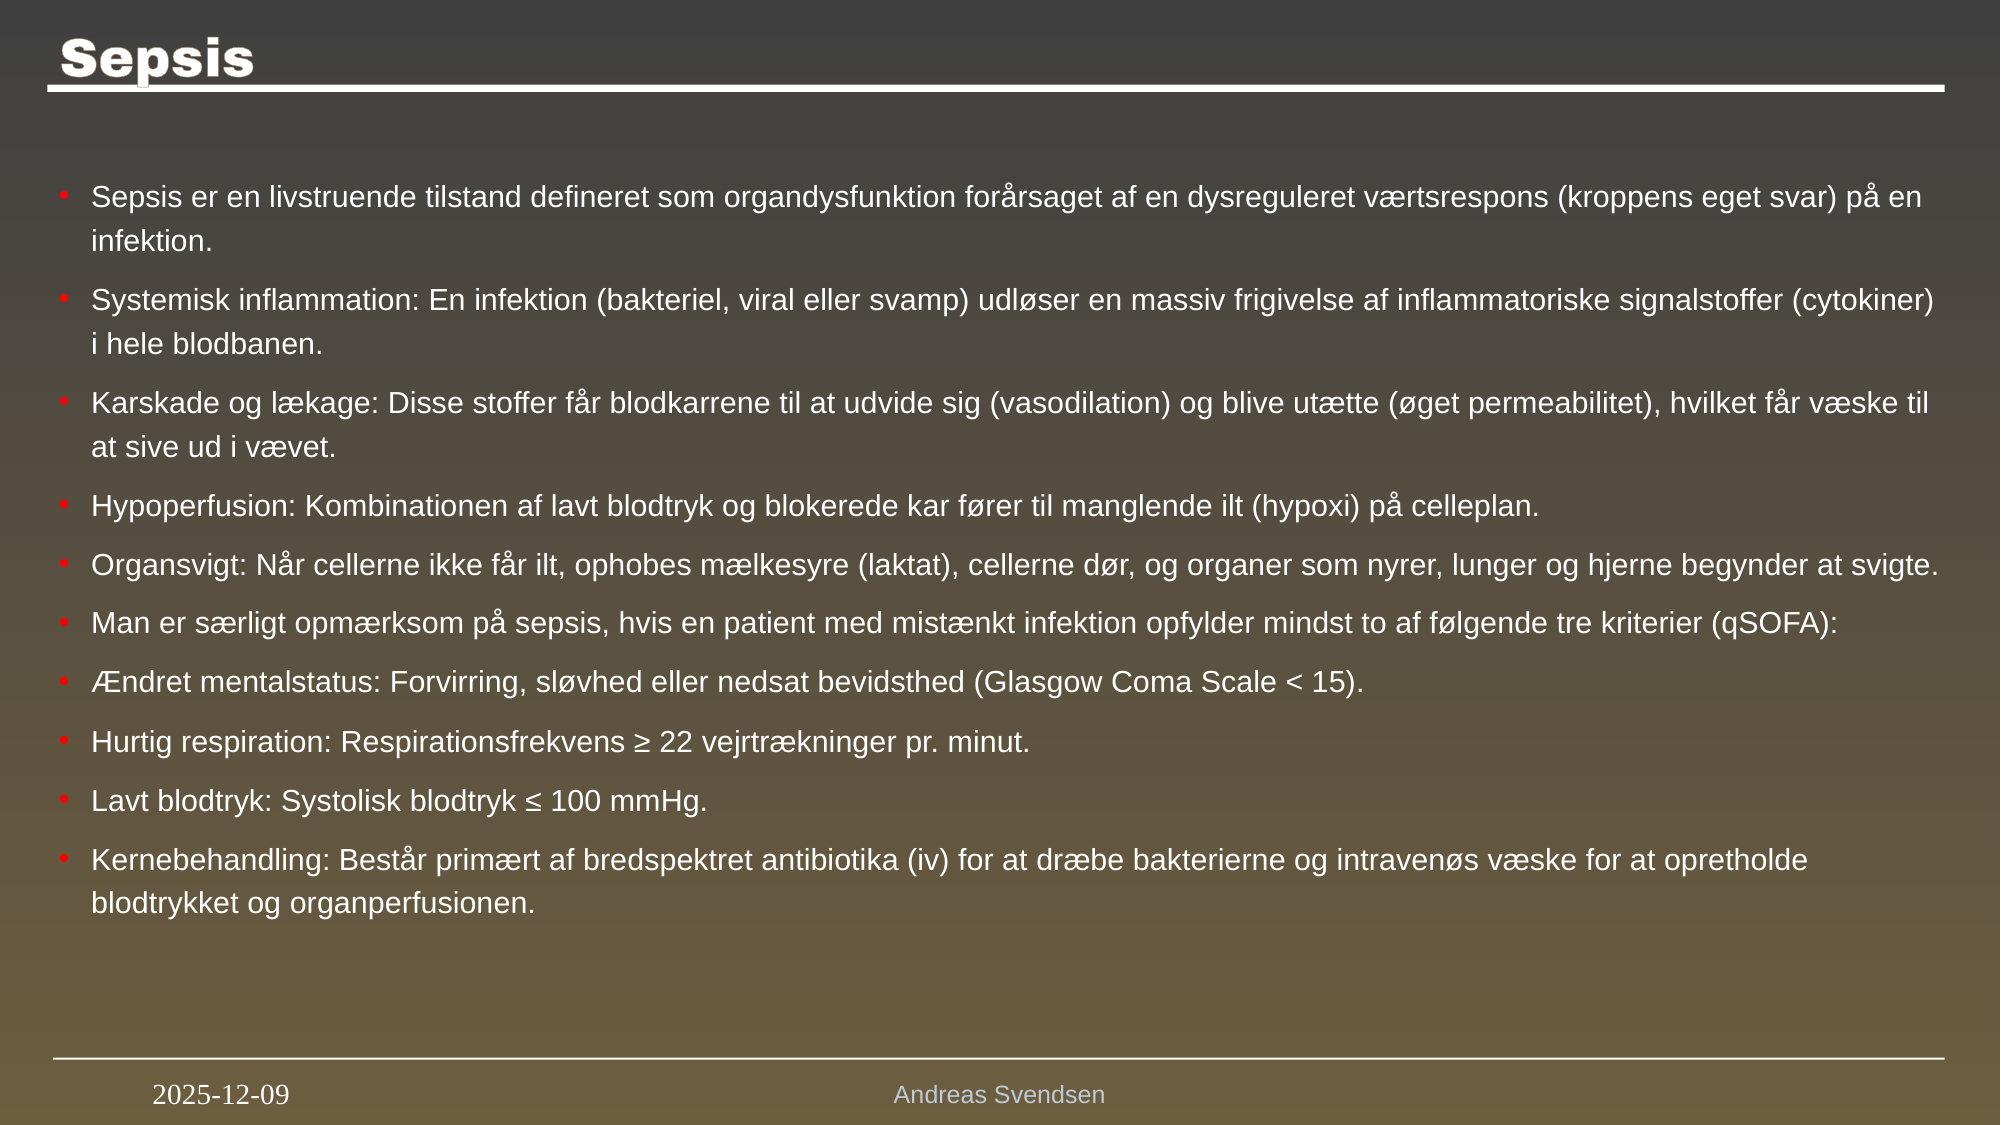

Andreas Svendsen
45
2025-12-09

# Sepsis

Sepsis er en livstruende tilstand defineret som organdysfunktion forårsaget af en dysreguleret værtsrespons (kroppens eget svar) på en infektion.
Systemisk inflammation: En infektion (bakteriel, viral eller svamp) udløser en massiv frigivelse af inflammatoriske signalstoffer (cytokiner) i hele blodbanen.
Karskade og lækage: Disse stoffer får blodkarrene til at udvide sig (vasodilation) og blive utætte (øget permeabilitet), hvilket får væske til at sive ud i vævet.
Hypoperfusion: Kombinationen af lavt blodtryk og blokerede kar fører til manglende ilt (hypoxi) på celleplan.
Organsvigt: Når cellerne ikke får ilt, ophobes mælkesyre (laktat), cellerne dør, og organer som nyrer, lunger og hjerne begynder at svigte.
Man er særligt opmærksom på sepsis, hvis en patient med mistænkt infektion opfylder mindst to af følgende tre kriterier (qSOFA):
Ændret mentalstatus: Forvirring, sløvhed eller nedsat bevidsthed (Glasgow Coma Scale < 15).
Hurtig respiration: Respirationsfrekvens ≥ 22 vejrtrækninger pr. minut.
Lavt blodtryk: Systolisk blodtryk ≤ 100 mmHg.
Kernebehandling: Består primært af bredspektret antibiotika (iv) for at dræbe bakterierne og intravenøs væske for at opretholde blodtrykket og organperfusionen.